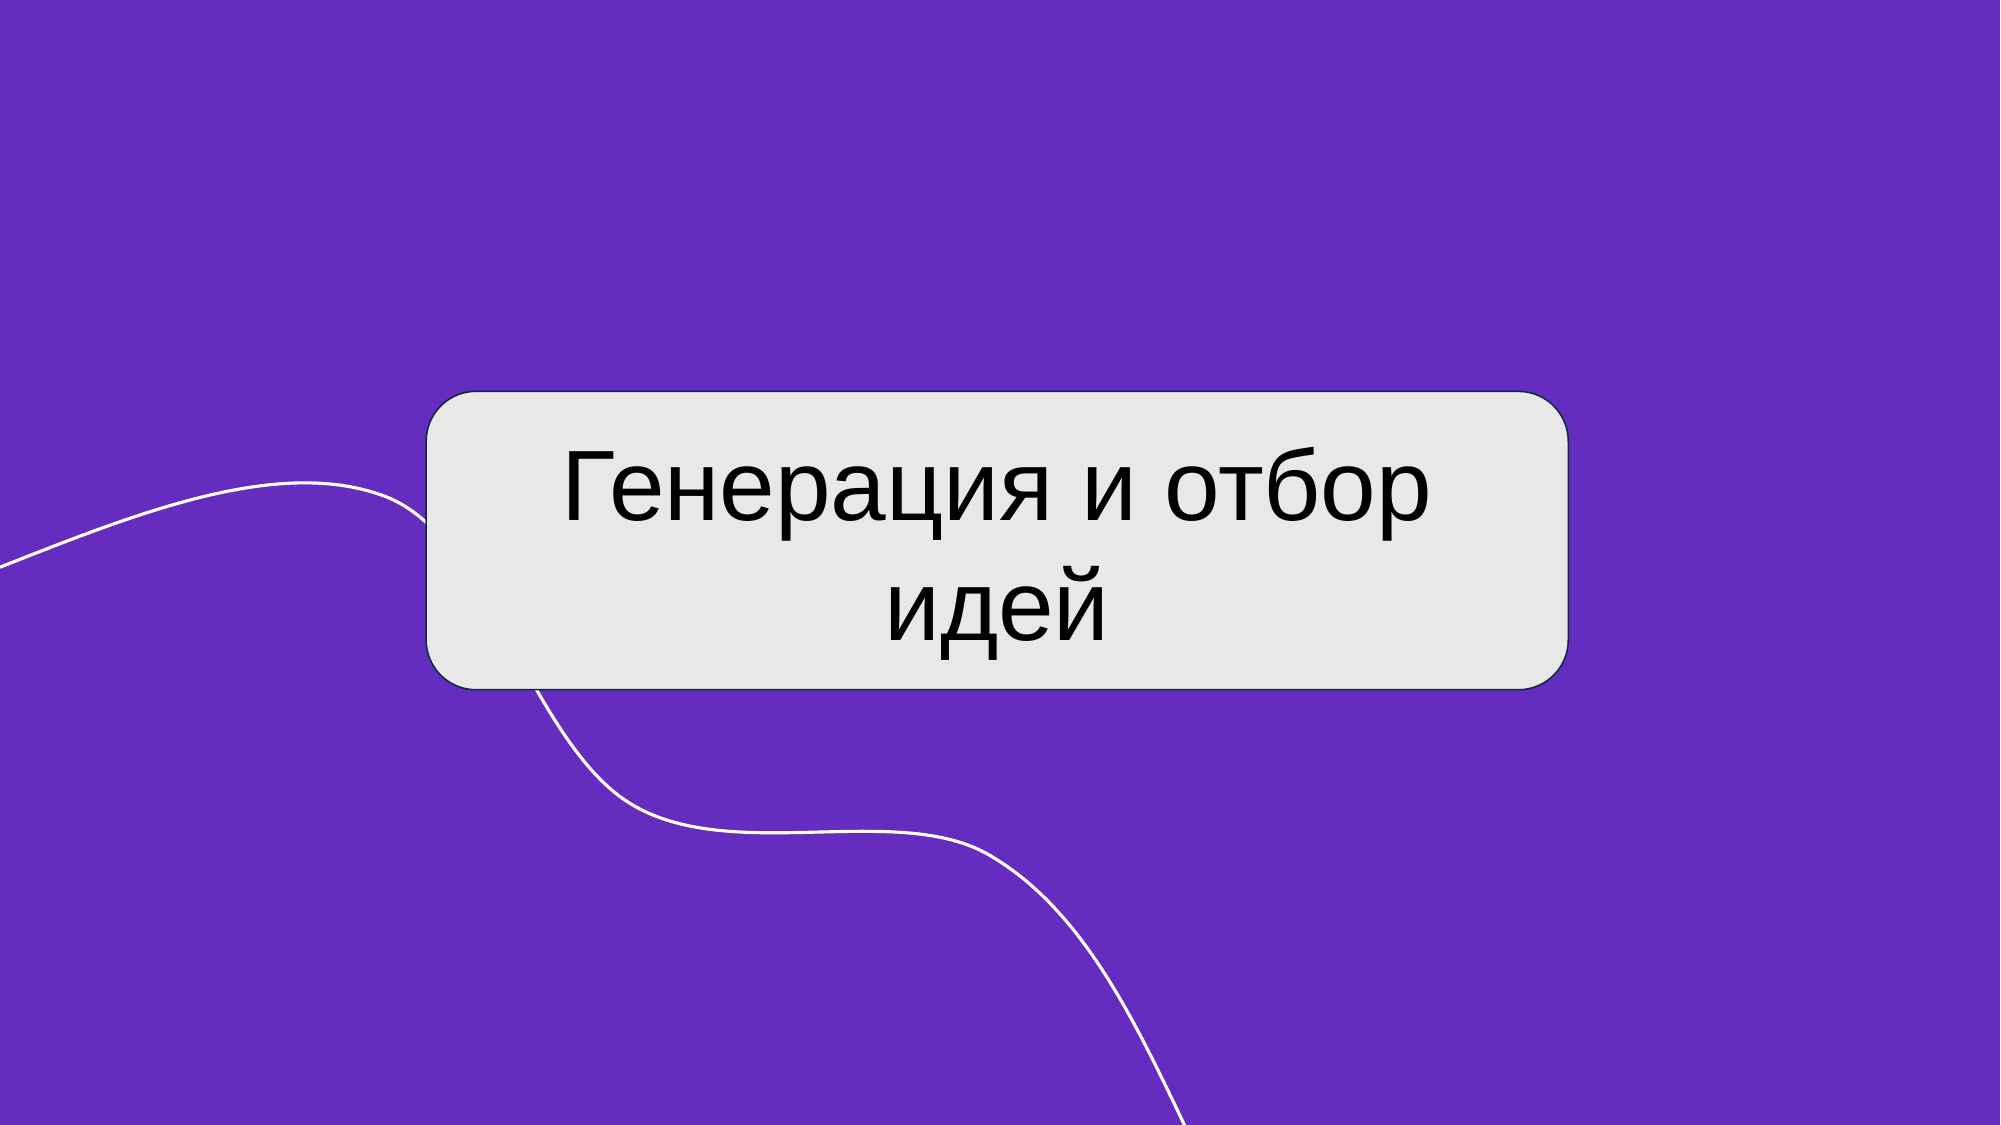

Перенесите выбранный кейс и удалите лишние
Генерация и отбор идей